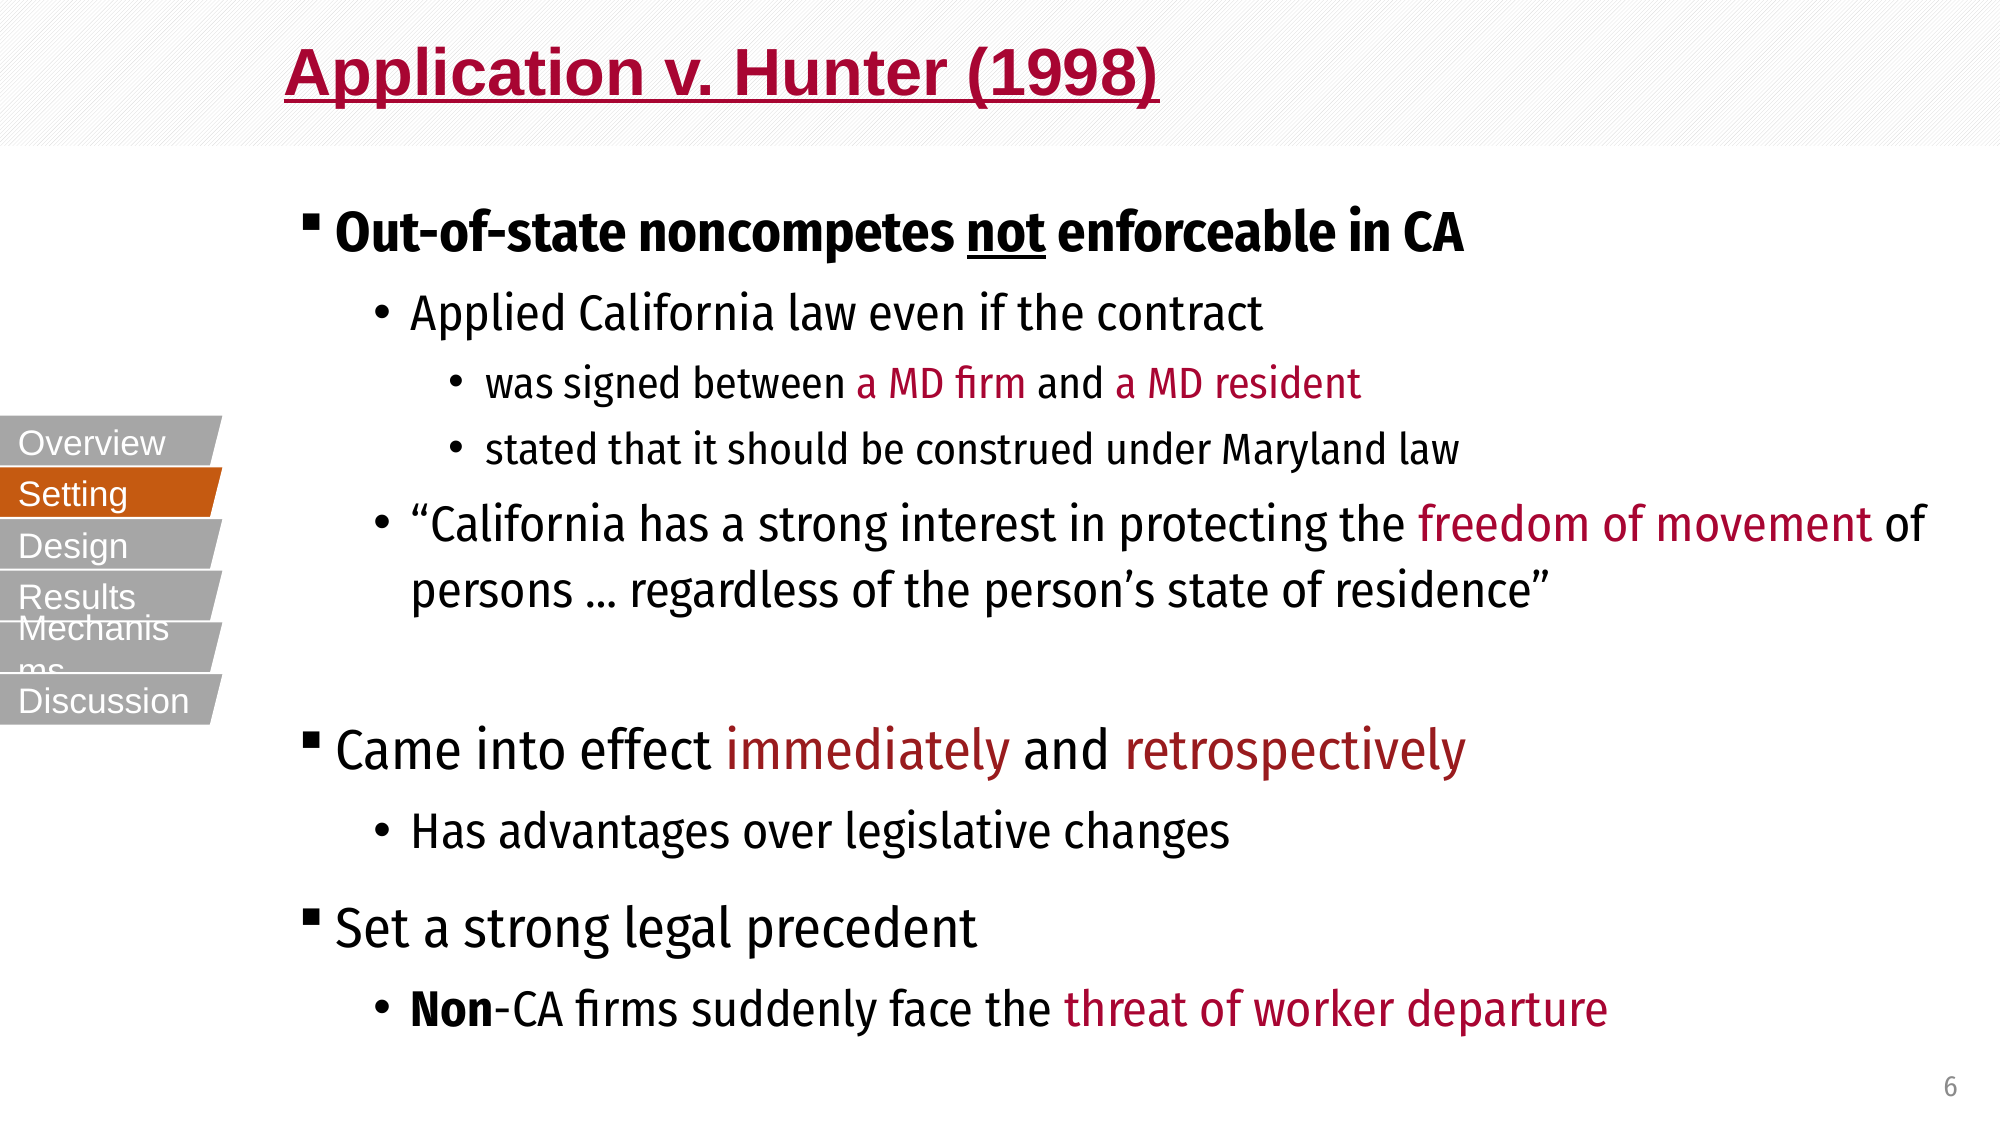

# Application v. Hunter (1998)
Out-of-state noncompetes not enforceable in CA
Applied California law even if the contract
was signed between a MD firm and a MD resident
stated that it should be construed under Maryland law
“California has a strong interest in protecting the freedom of movement of persons … regardless of the person’s state of residence”

Came into effect immediately and retrospectively
Has advantages over legislative changes
Set a strong legal precedent
Non-CA firms suddenly face the threat of worker departure
Overview
Setting
Design
Results
Mechanisms
Discussion
6